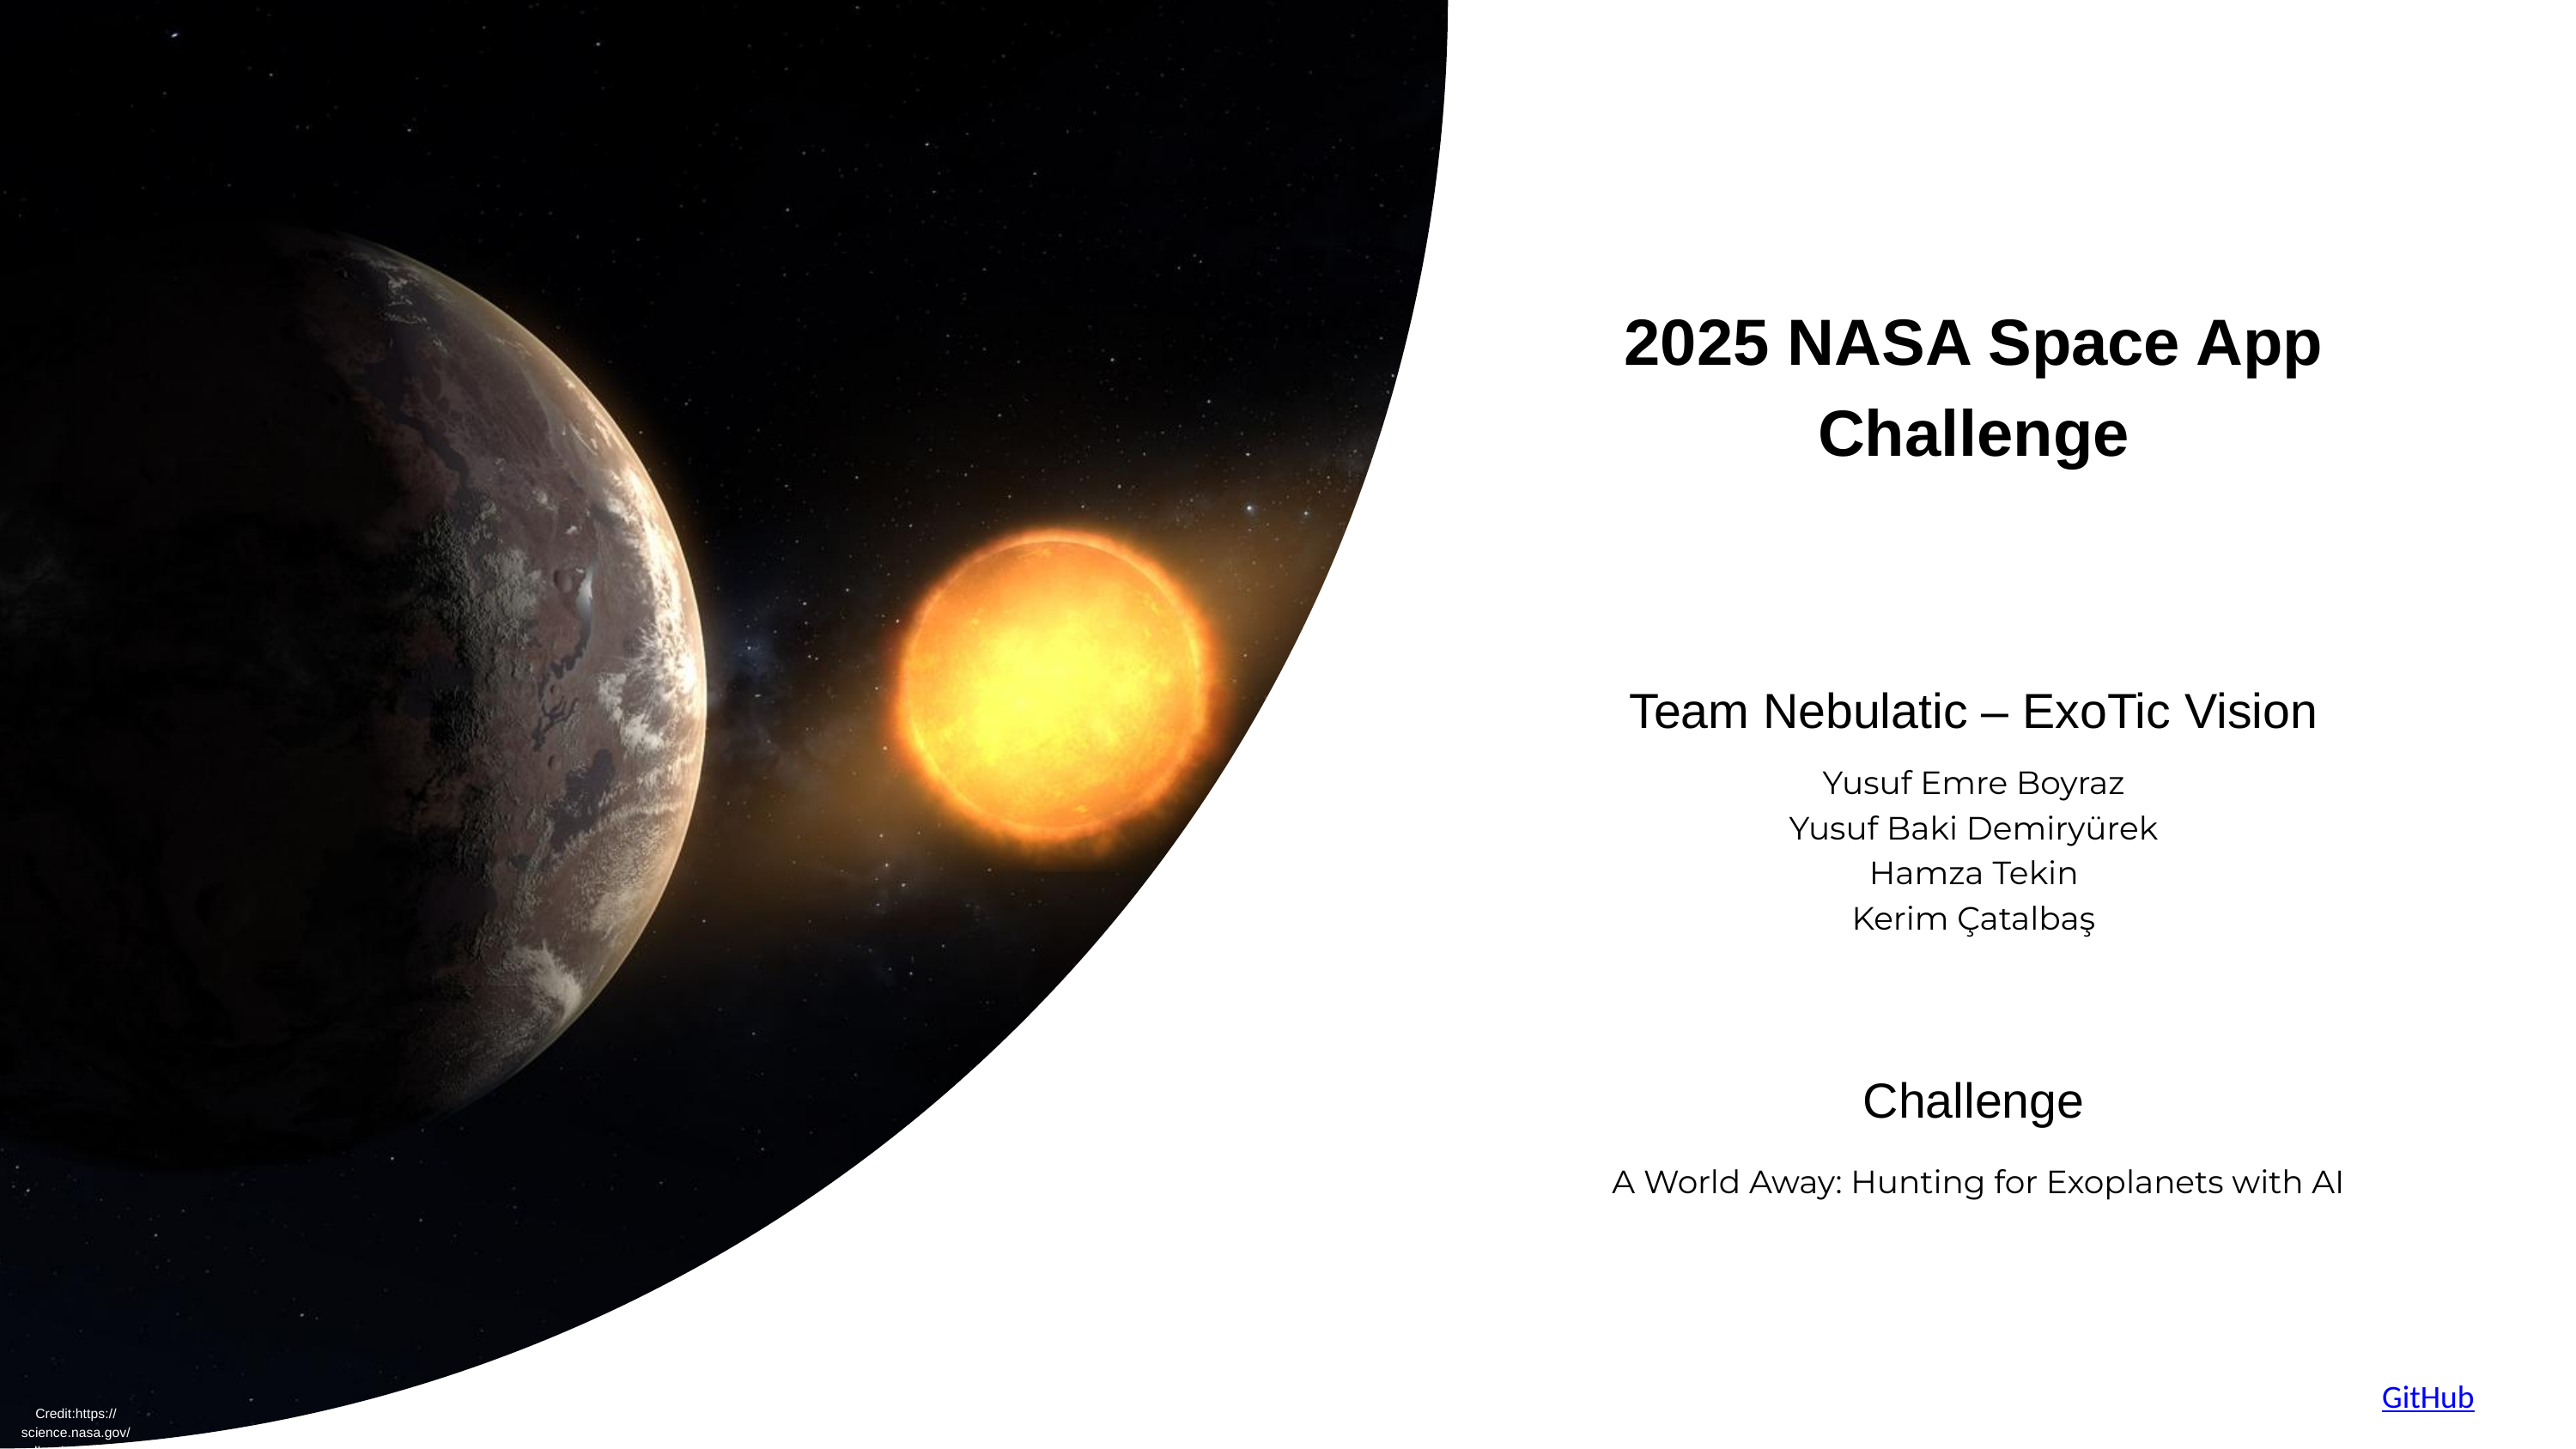

2025 NASA Space App Challenge
Team Nebulatic – ExoTic Vision
Yusuf Emre Boyraz
Yusuf Baki Demiryürek
Hamza Tekin
Kerim Çatalbaş
Challenge
A World Away: Hunting for Exoplanets with AI
GitHub
Credit:https://science.nasa.gov/gallery/exoplanets/